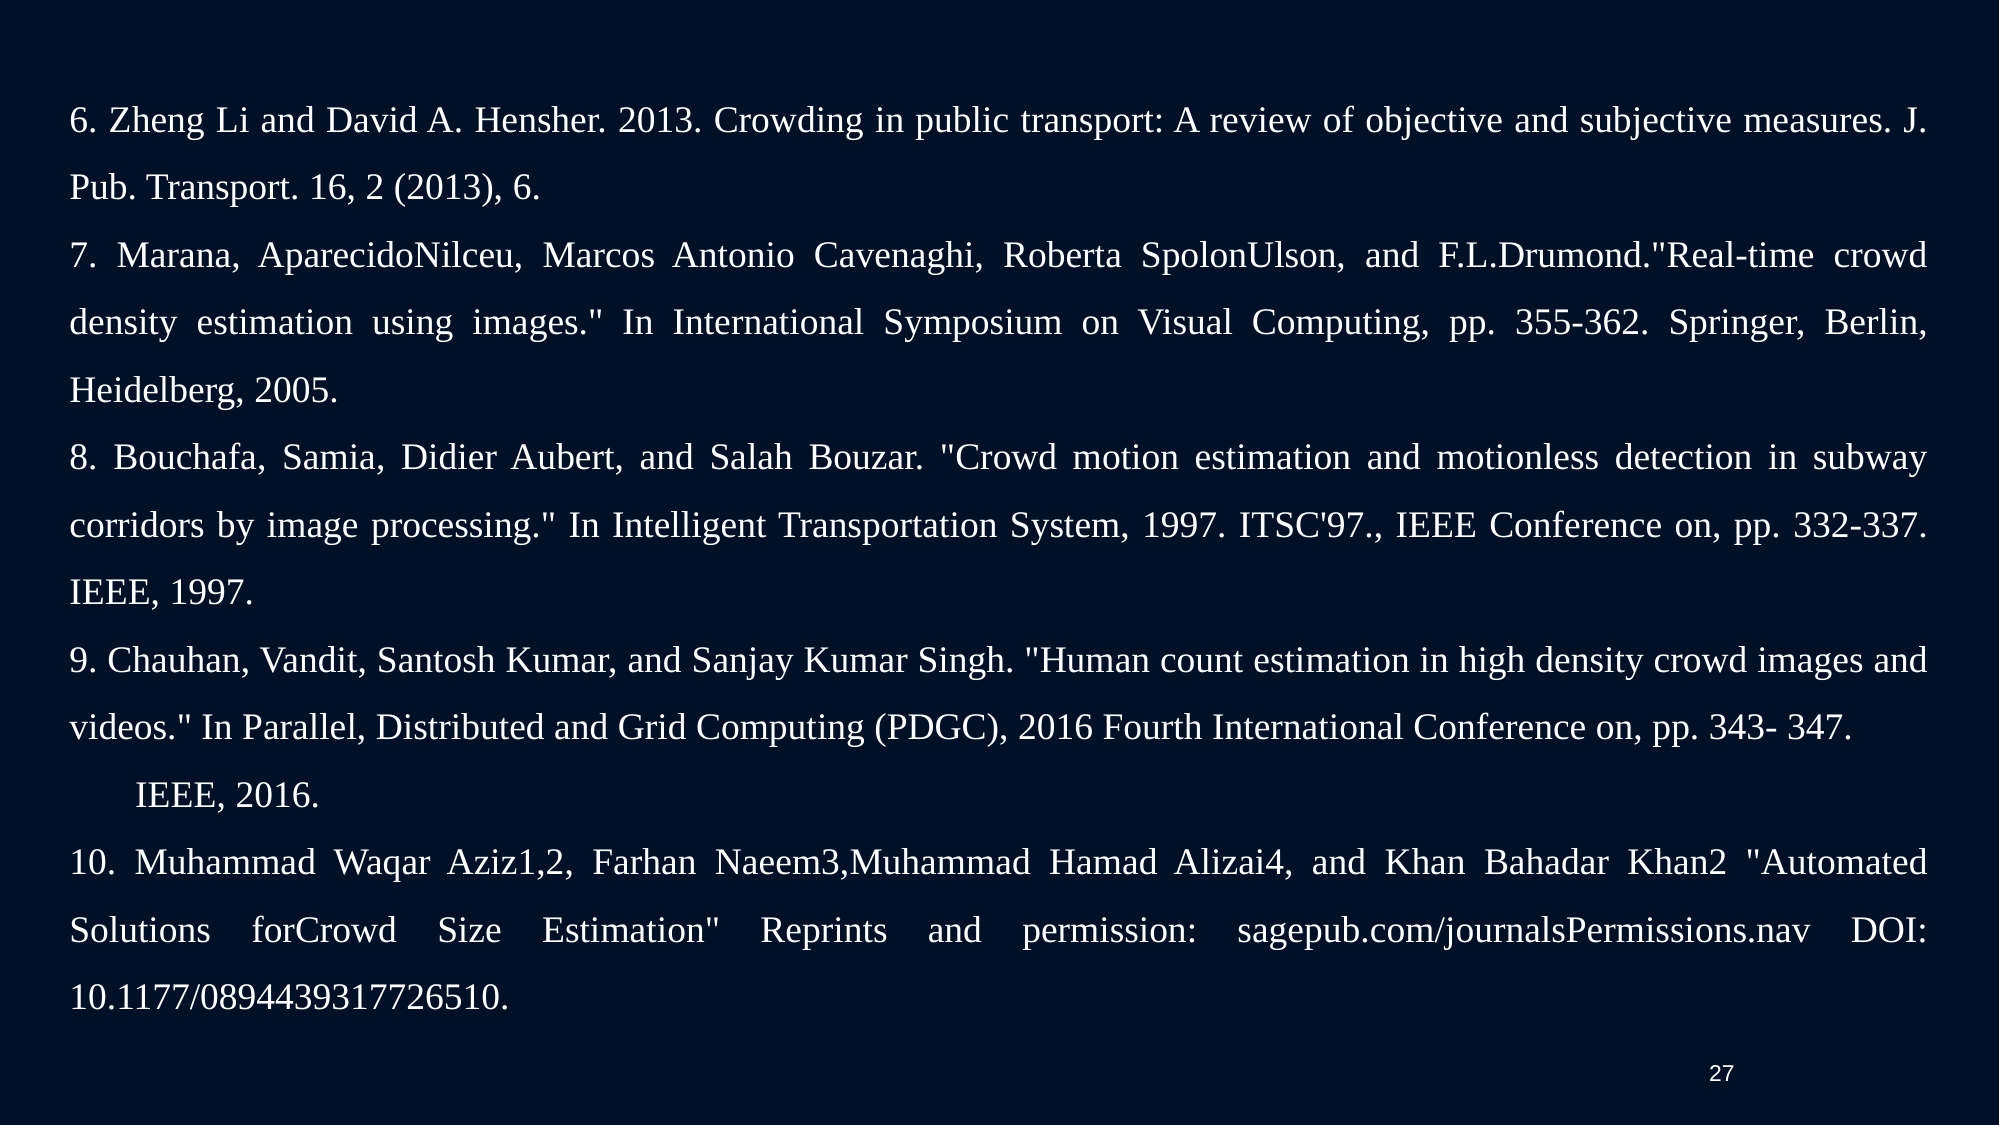

6. Zheng Li and David A. Hensher. 2013. Crowding in public transport: A review of objective and subjective measures. J. Pub. Transport. 16, 2 (2013), 6.
7. Marana, AparecidoNilceu, Marcos Antonio Cavenaghi, Roberta SpolonUlson, and F.L.Drumond."Real-time crowd density estimation using images." In International Symposium on Visual Computing, pp. 355-362. Springer, Berlin, Heidelberg, 2005.
8. Bouchafa, Samia, Didier Aubert, and Salah Bouzar. "Crowd motion estimation and motionless detection in subway corridors by image processing." In Intelligent Transportation System, 1997. ITSC'97., IEEE Conference on, pp. 332-337. IEEE, 1997.
9. Chauhan, Vandit, Santosh Kumar, and Sanjay Kumar Singh. "Human count estimation in high density crowd images and videos." In Parallel, Distributed and Grid Computing (PDGC), 2016 Fourth International Conference on, pp. 343- 347.
 IEEE, 2016.
10. Muhammad Waqar Aziz1,2, Farhan Naeem3,Muhammad Hamad Alizai4, and Khan Bahadar Khan2 "Automated Solutions forCrowd Size Estimation" Reprints and permission: sagepub.com/journalsPermissions.nav DOI: 10.1177/0894439317726510.

27